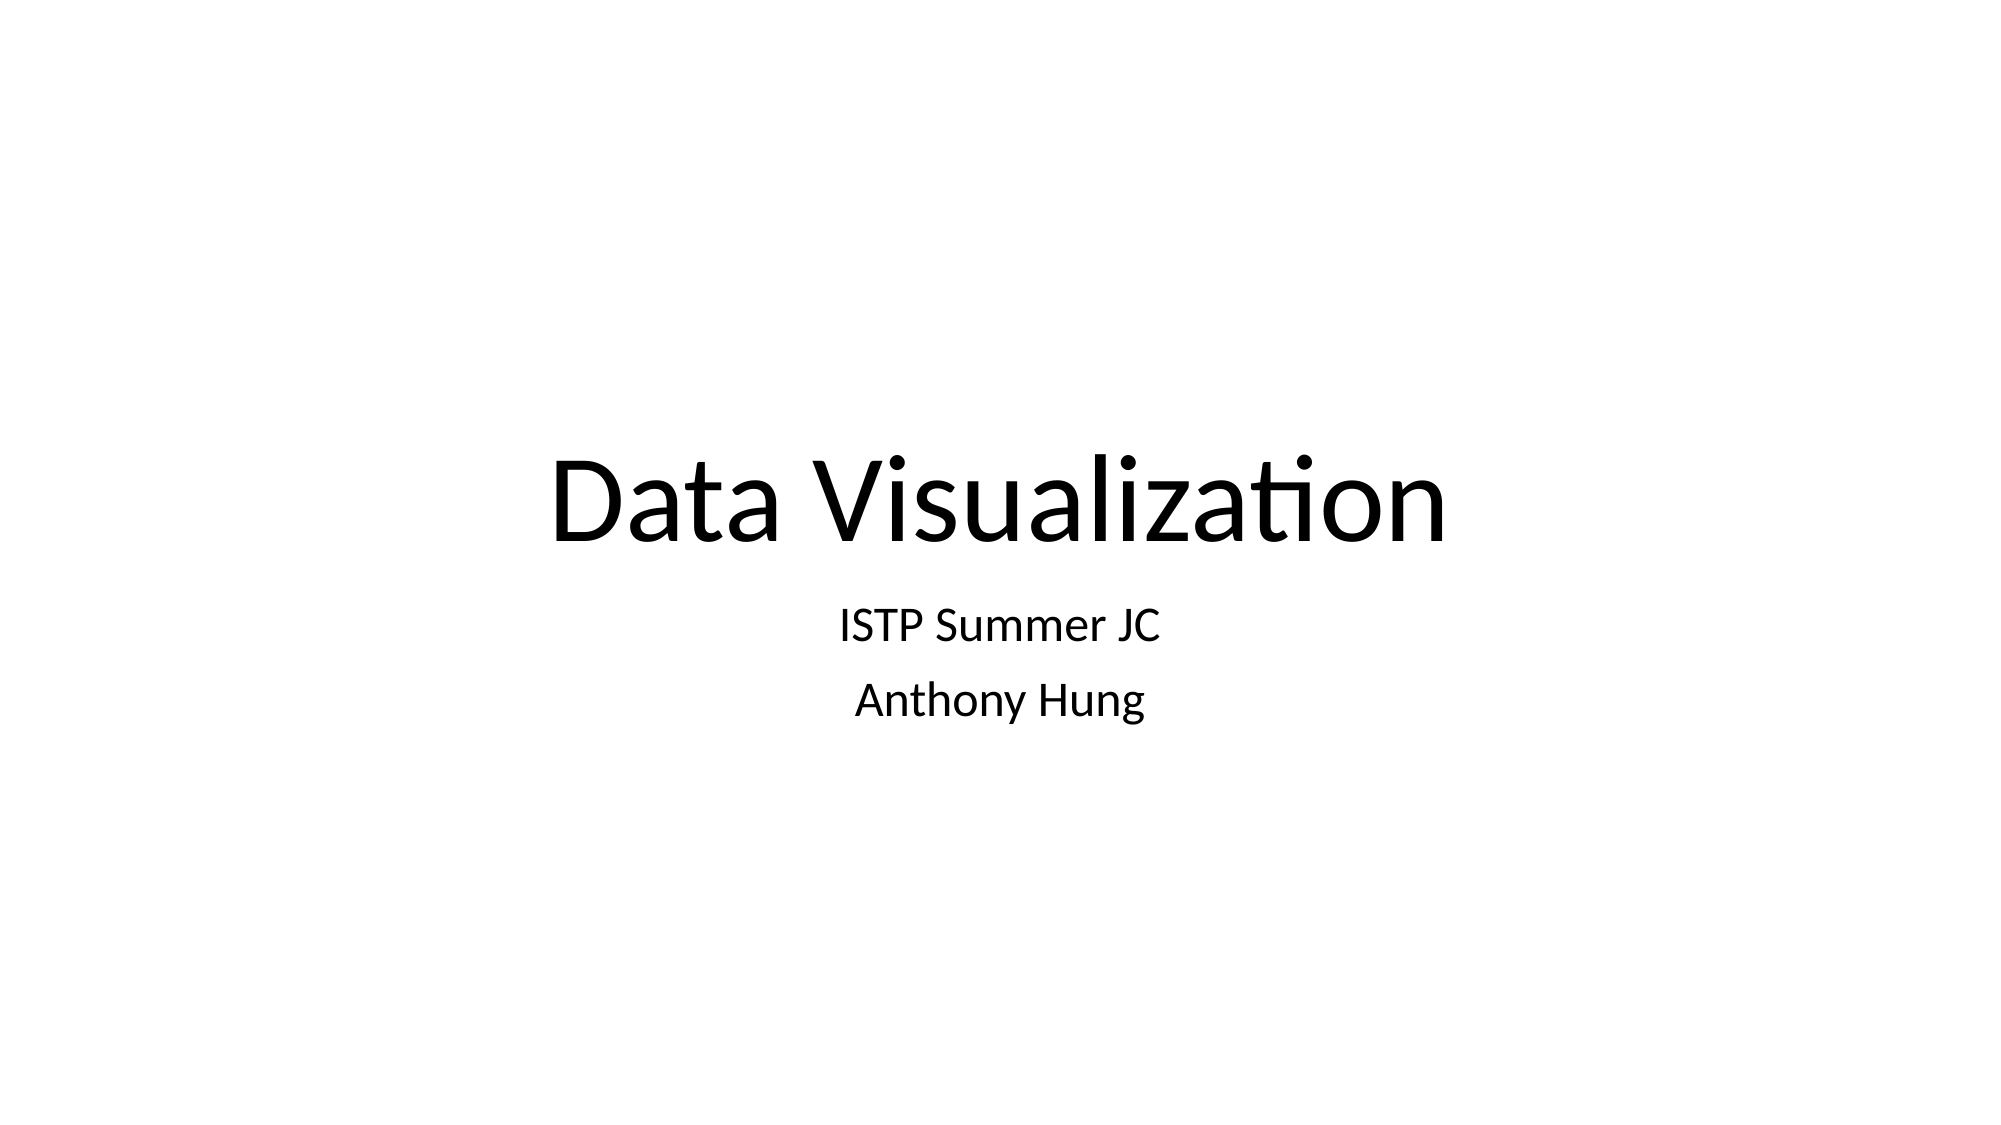

# Data Visualization
ISTP Summer JC
Anthony Hung